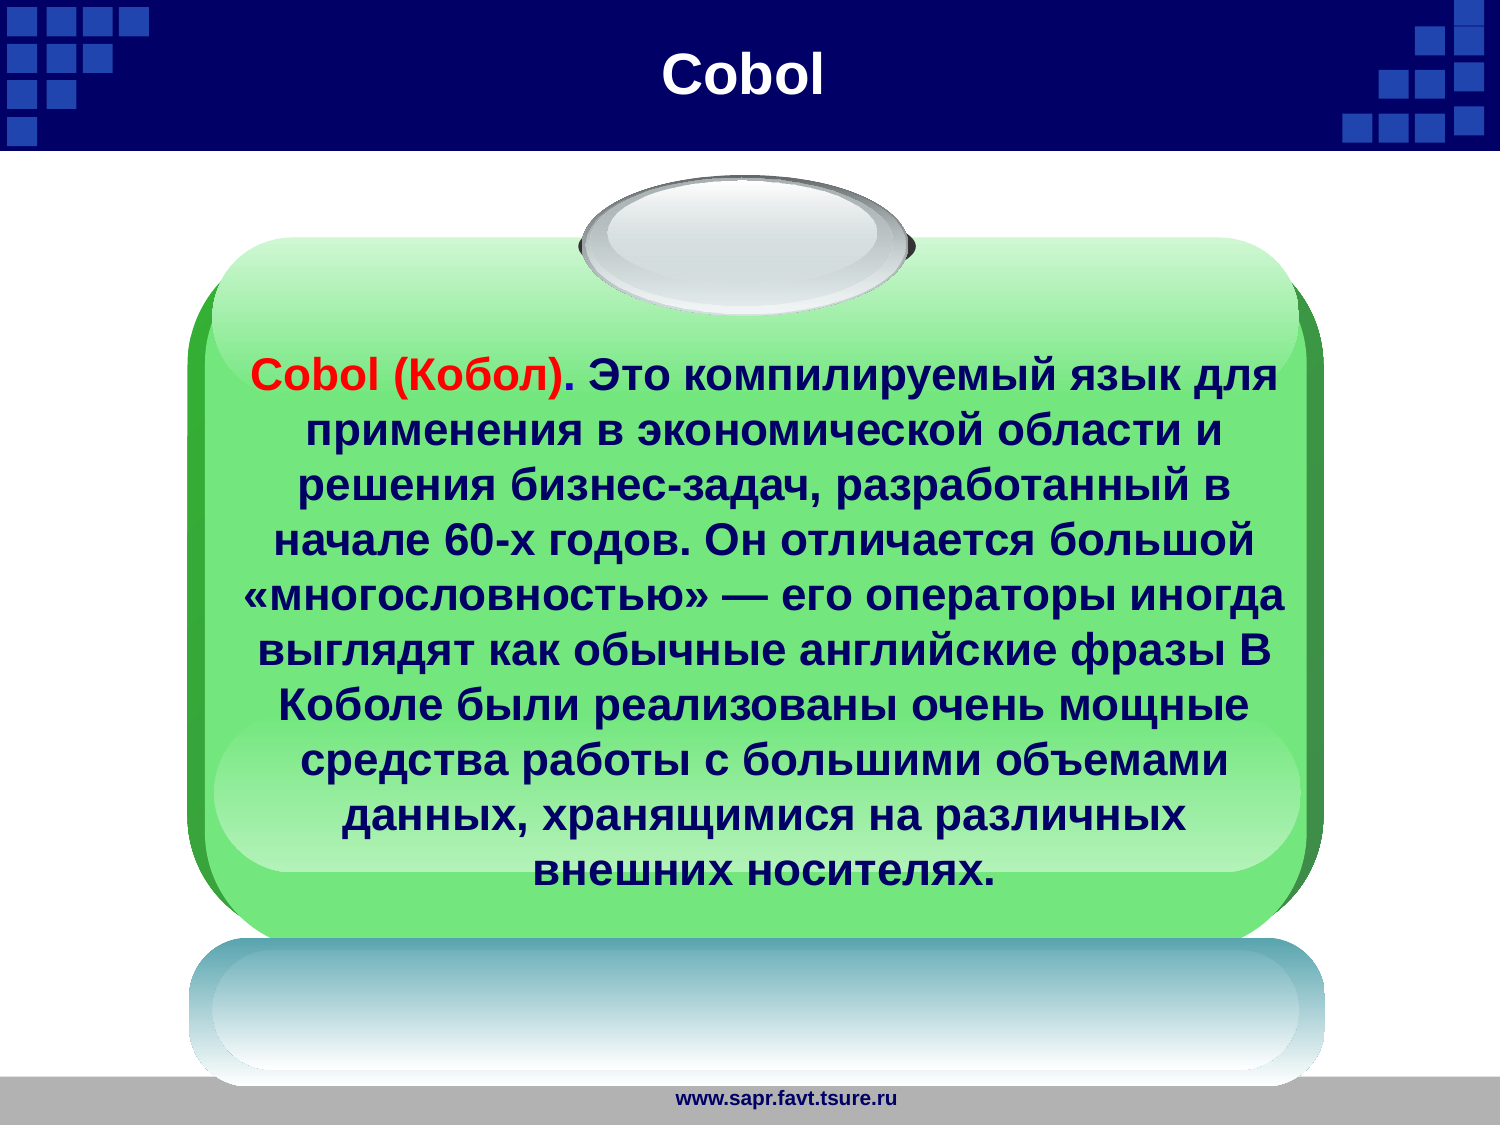

Cobol

Cobol (Кобол). Это компилируемый язык для применения в экономической области и решения бизнес-задач, разработанный в начале 60-х годов. Он отличается большой «многословностью» — его операторы иногда выглядят как обычные английские фразы В Коболе были реализованы очень мощные средства работы с большими объемами данных, хранящимися на различных внешних носителях.

www.sapr.favt.tsure.ru